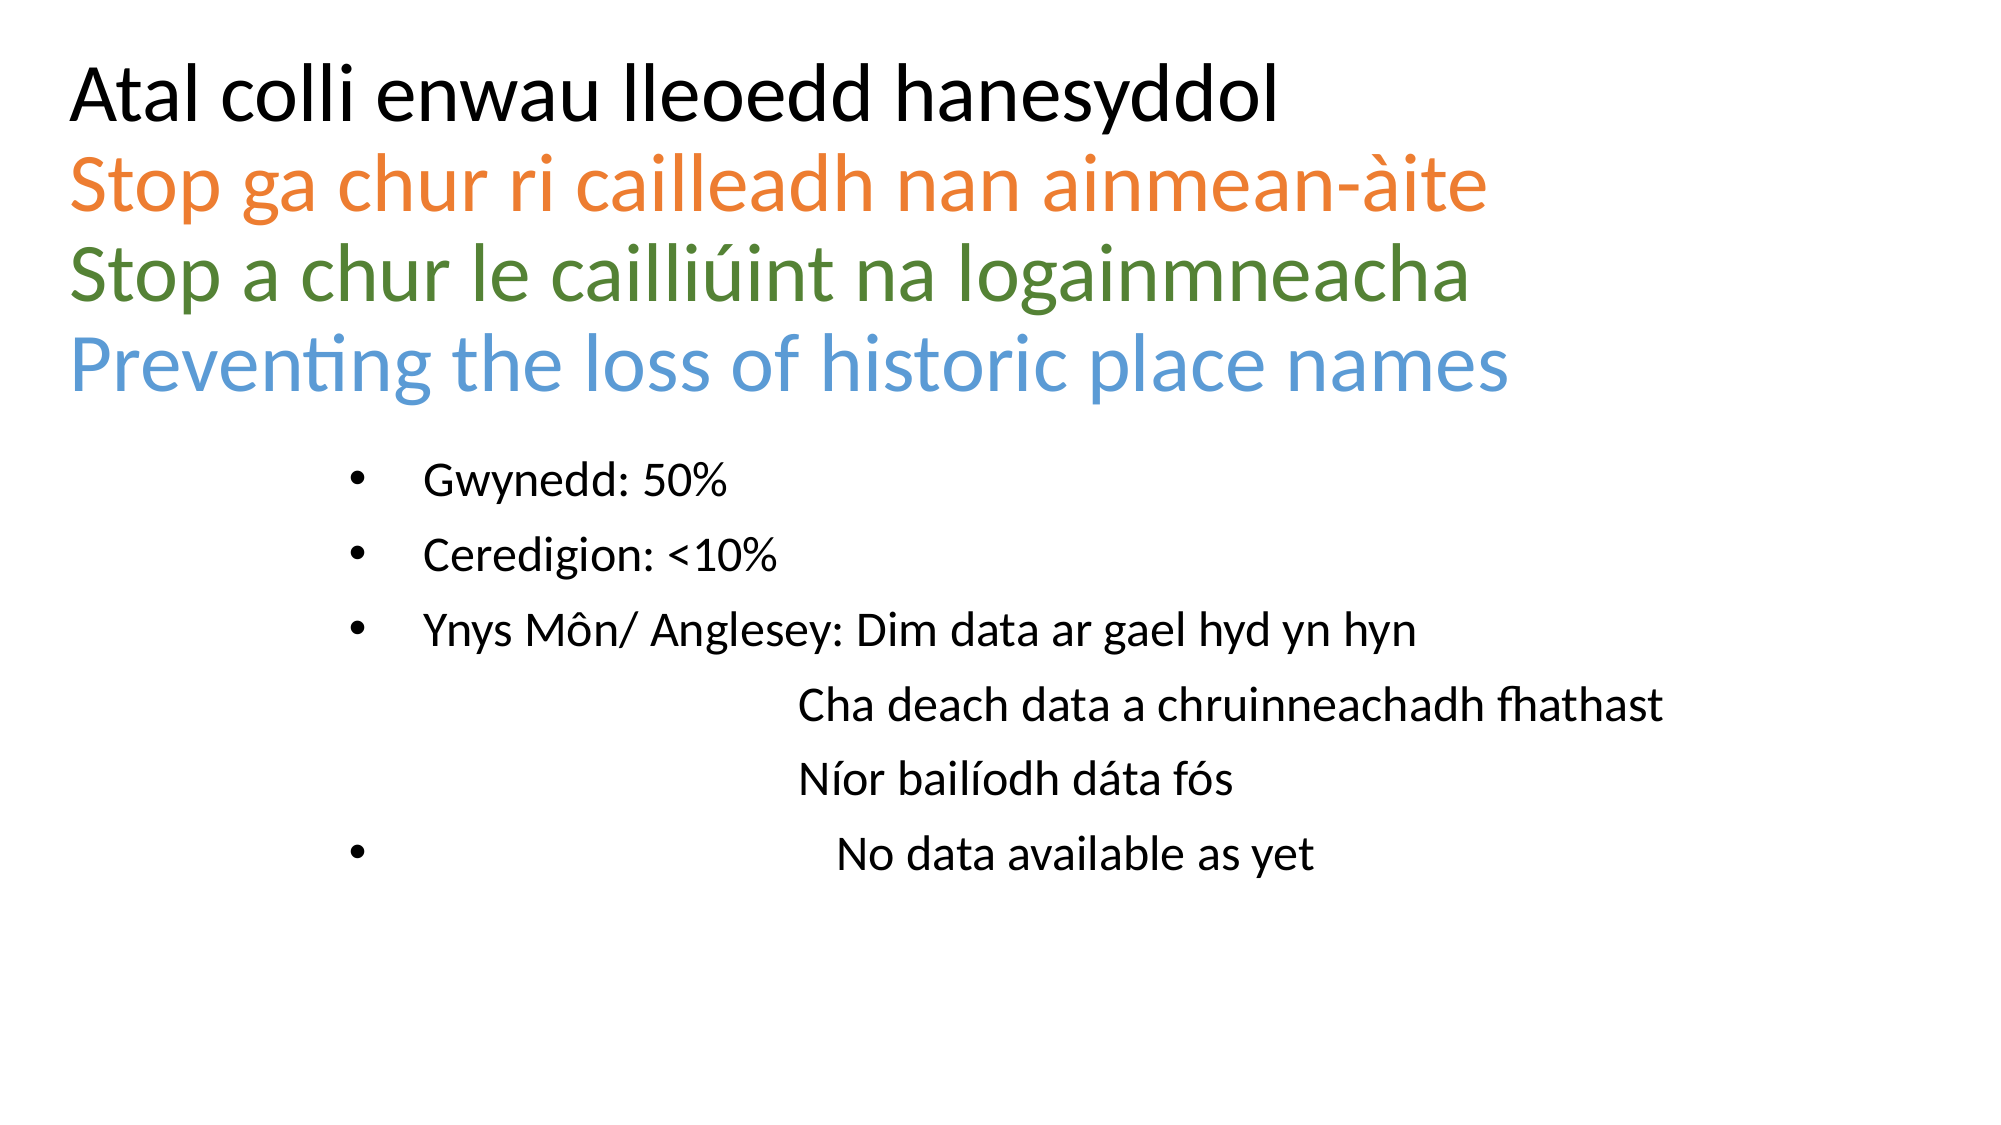

# Atal colli enwau lleoedd hanesyddol Stop ga chur ri cailleadh nan ainmean-àite Stop a chur le cailliúint na logainmneacha Preventing the loss of historic place names
Gwynedd: 50%
Ceredigion: <10%
Ynys Môn/ Anglesey: Dim data ar gael hyd yn hyn
			Cha deach data a chruinneachadh fhathast
			Níor bailíodh dáta fós
			No data available as yet